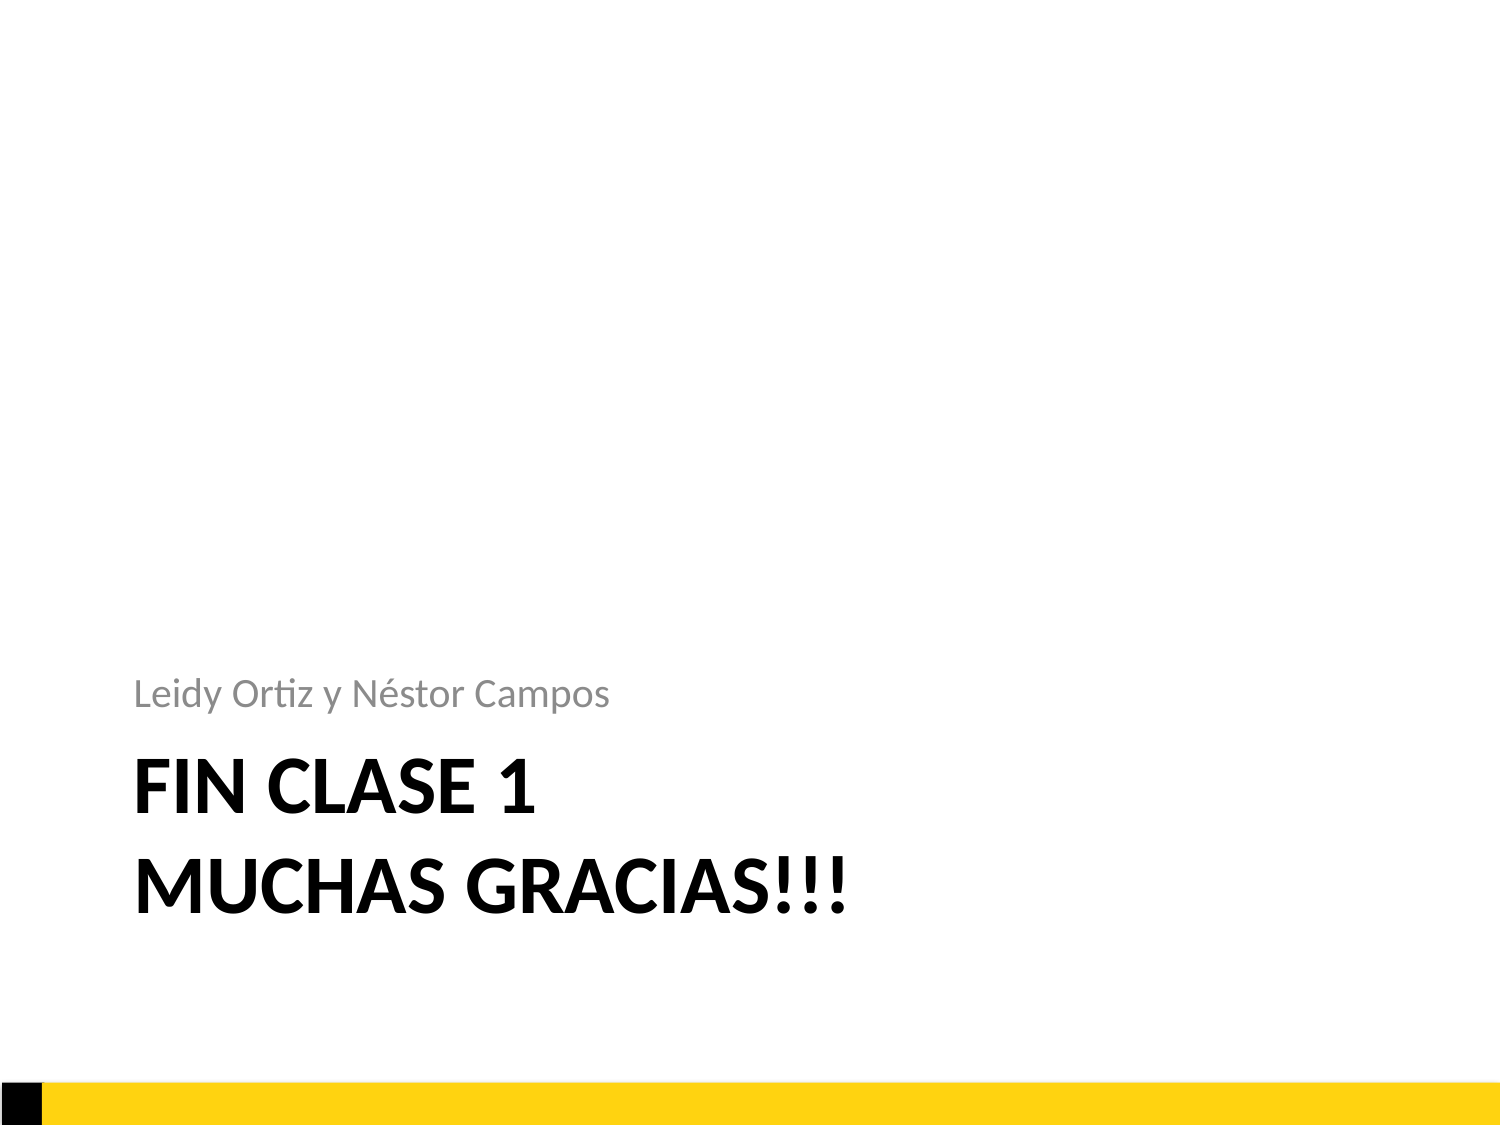

Leidy Ortiz y Néstor Campos
# Fin Clase 1 Muchas gracias!!!